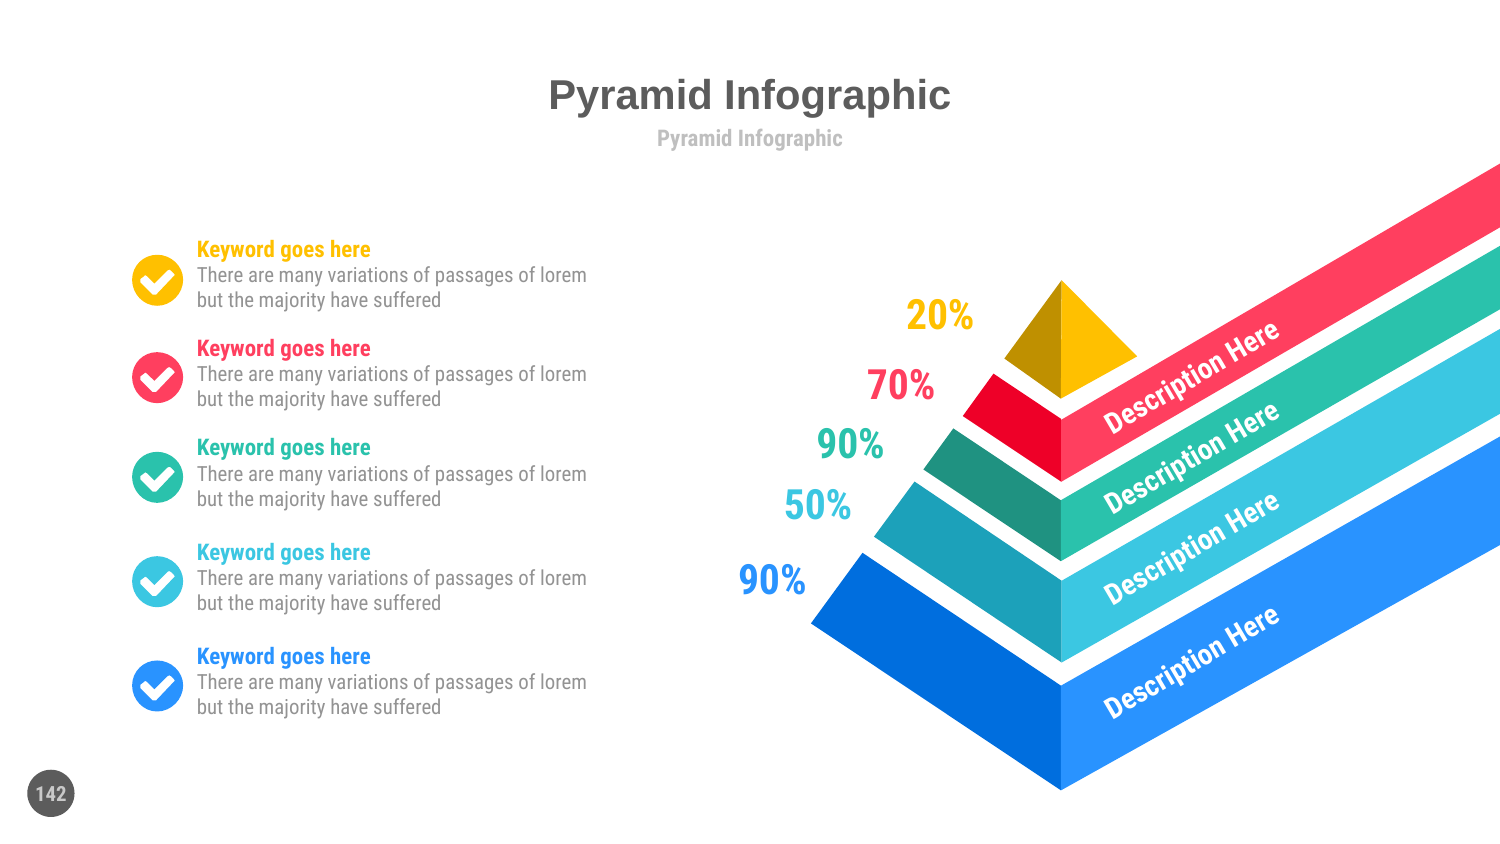

# Pyramid Infographic
Pyramid Infographic

Keyword goes here
There are many variations of passages of lorem but the majority have suffered

20%

Keyword goes here
There are many variations of passages of lorem but the majority have suffered

Description Here
70%
90%
Keyword goes here
There are many variations of passages of lorem but the majority have suffered

Description Here

50%
Description Here
Keyword goes here
There are many variations of passages of lorem but the majority have suffered
90%

Keyword goes here
There are many variations of passages of lorem but the majority have suffered
Description Here

142